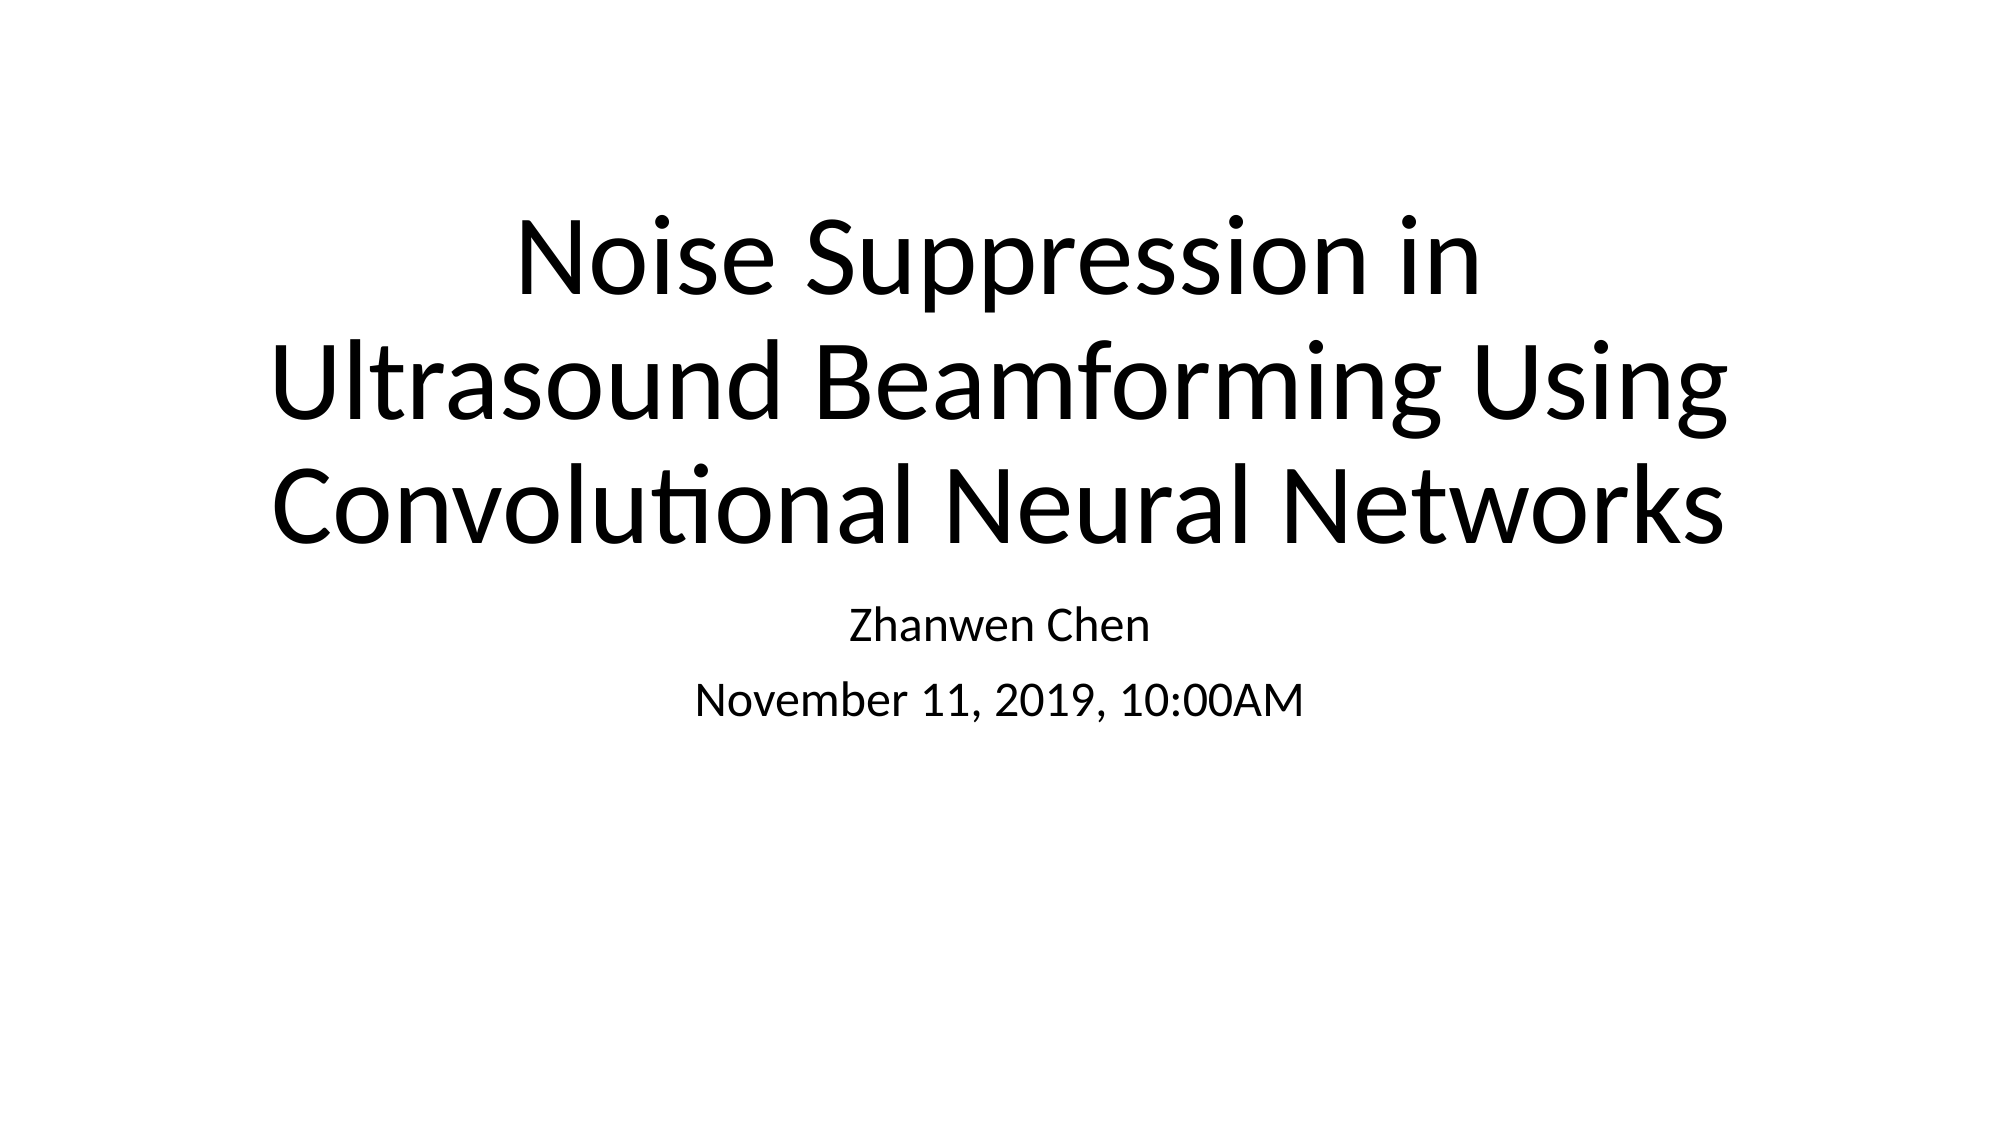

# Noise Suppression in Ultrasound Beamforming Using Convolutional Neural Networks
Zhanwen Chen
November 11, 2019, 10:00AM